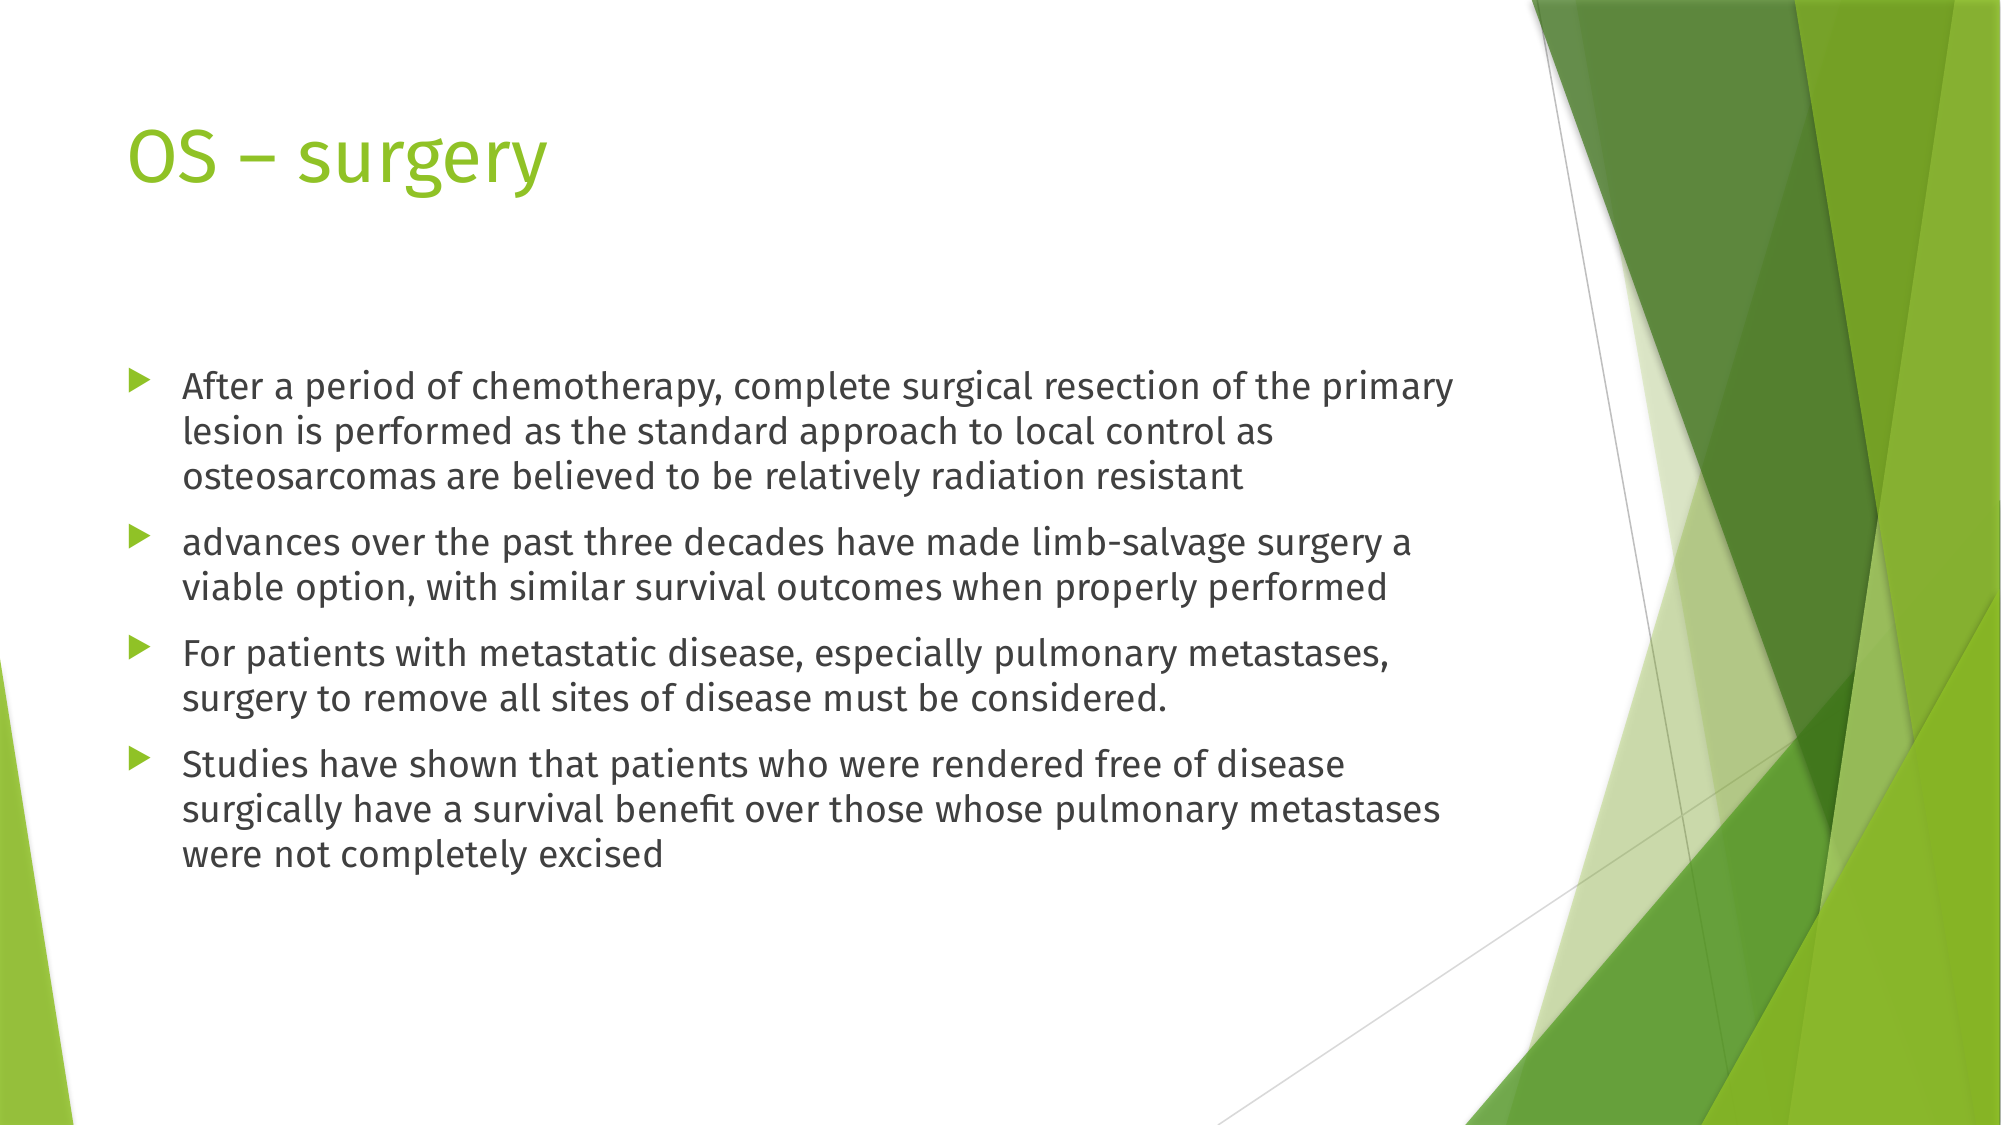

# OS – surgery
After a period of chemotherapy, complete surgical resection of the primary lesion is performed as the standard approach to local control as osteosarcomas are believed to be relatively radiation resistant
advances over the past three decades have made limb-salvage surgery a viable option, with similar survival outcomes when properly performed
For patients with metastatic disease, especially pulmonary metastases, surgery to remove all sites of disease must be considered.
Studies have shown that patients who were rendered free of disease surgically have a survival benefit over those whose pulmonary metastases were not completely excised